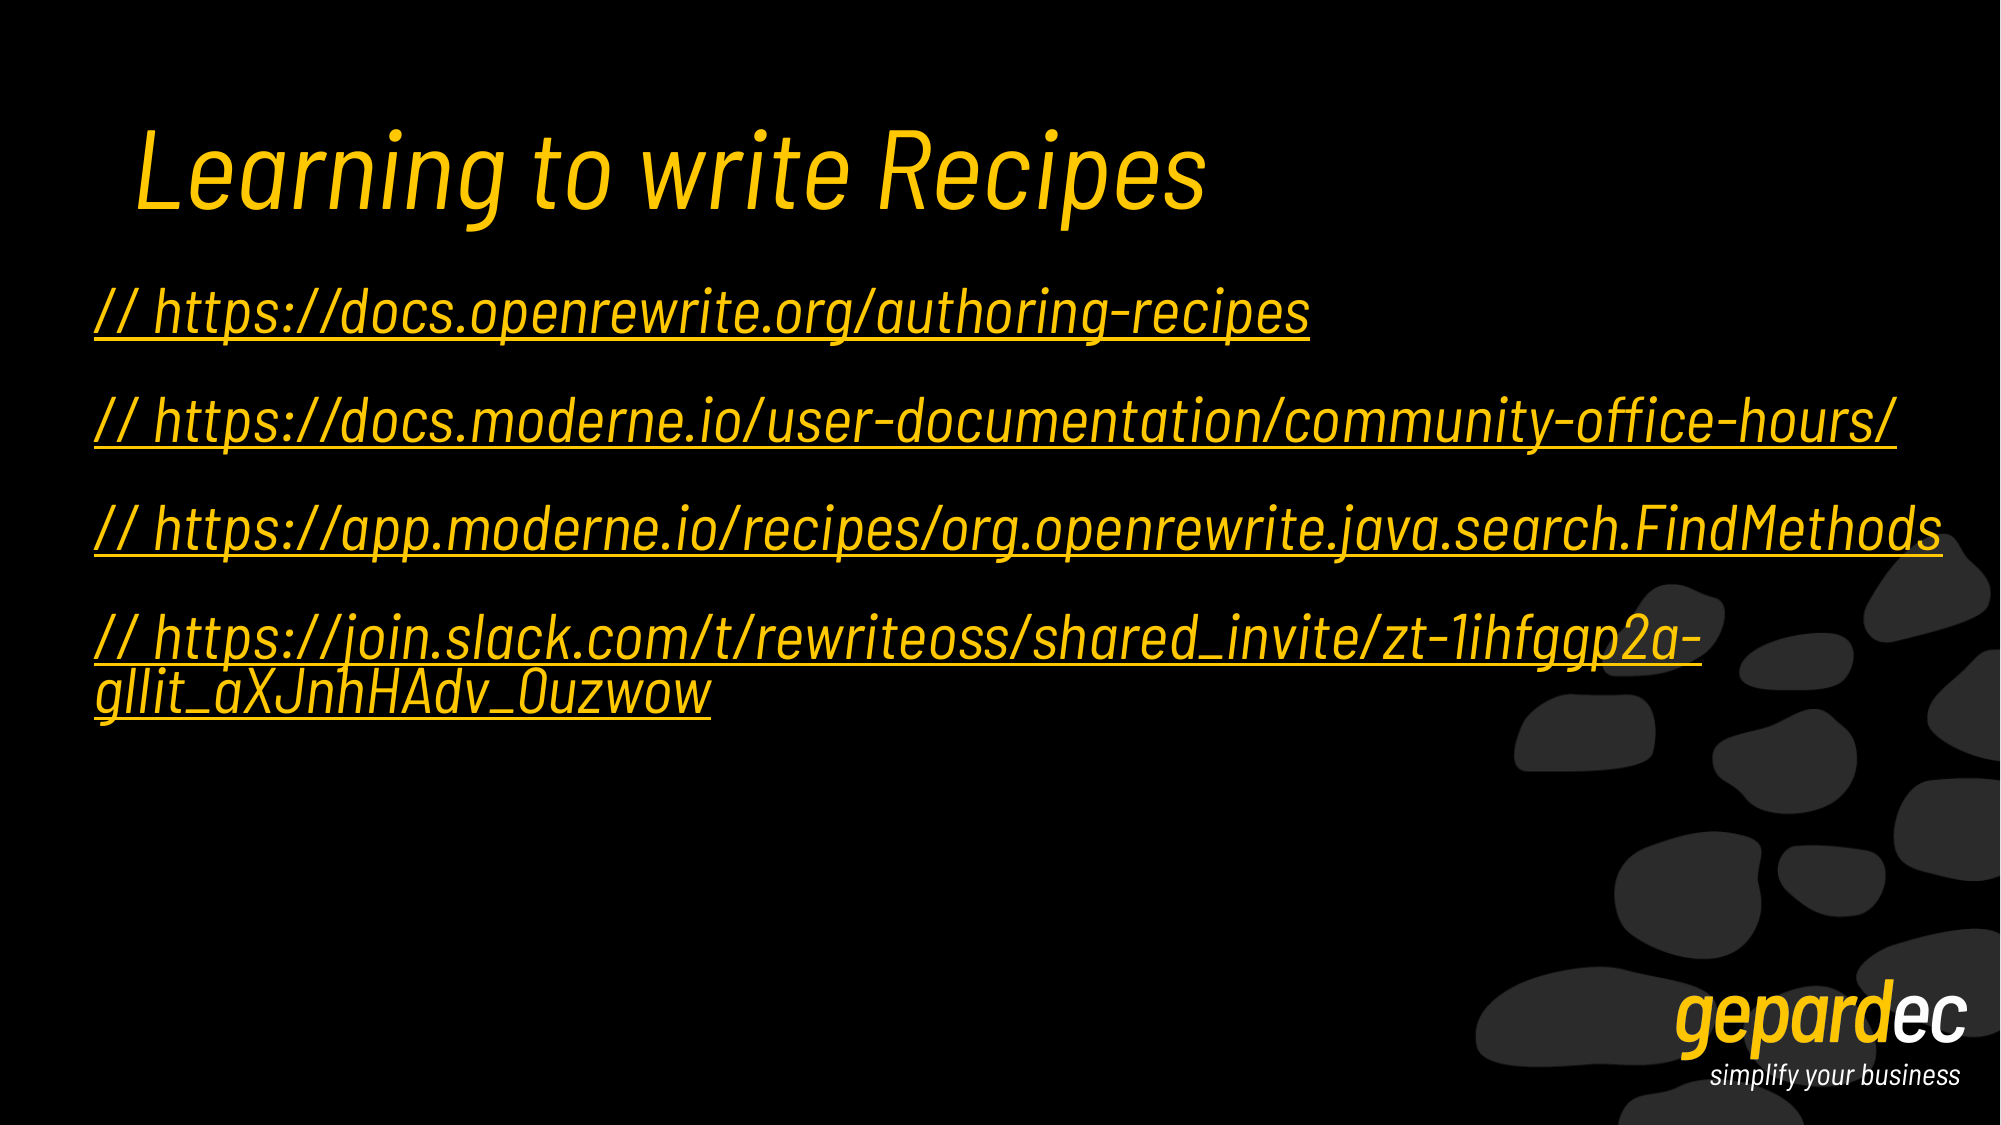

# Learning to write Recipes
// https://docs.openrewrite.org/authoring-recipes

// https://docs.moderne.io/user-documentation/community-office-hours/

// https://app.moderne.io/recipes/org.openrewrite.java.search.FindMethods

// https://join.slack.com/t/rewriteoss/shared_invite/zt-1ihfggp2a-glIit_aXJnhHAdv_0uzwow